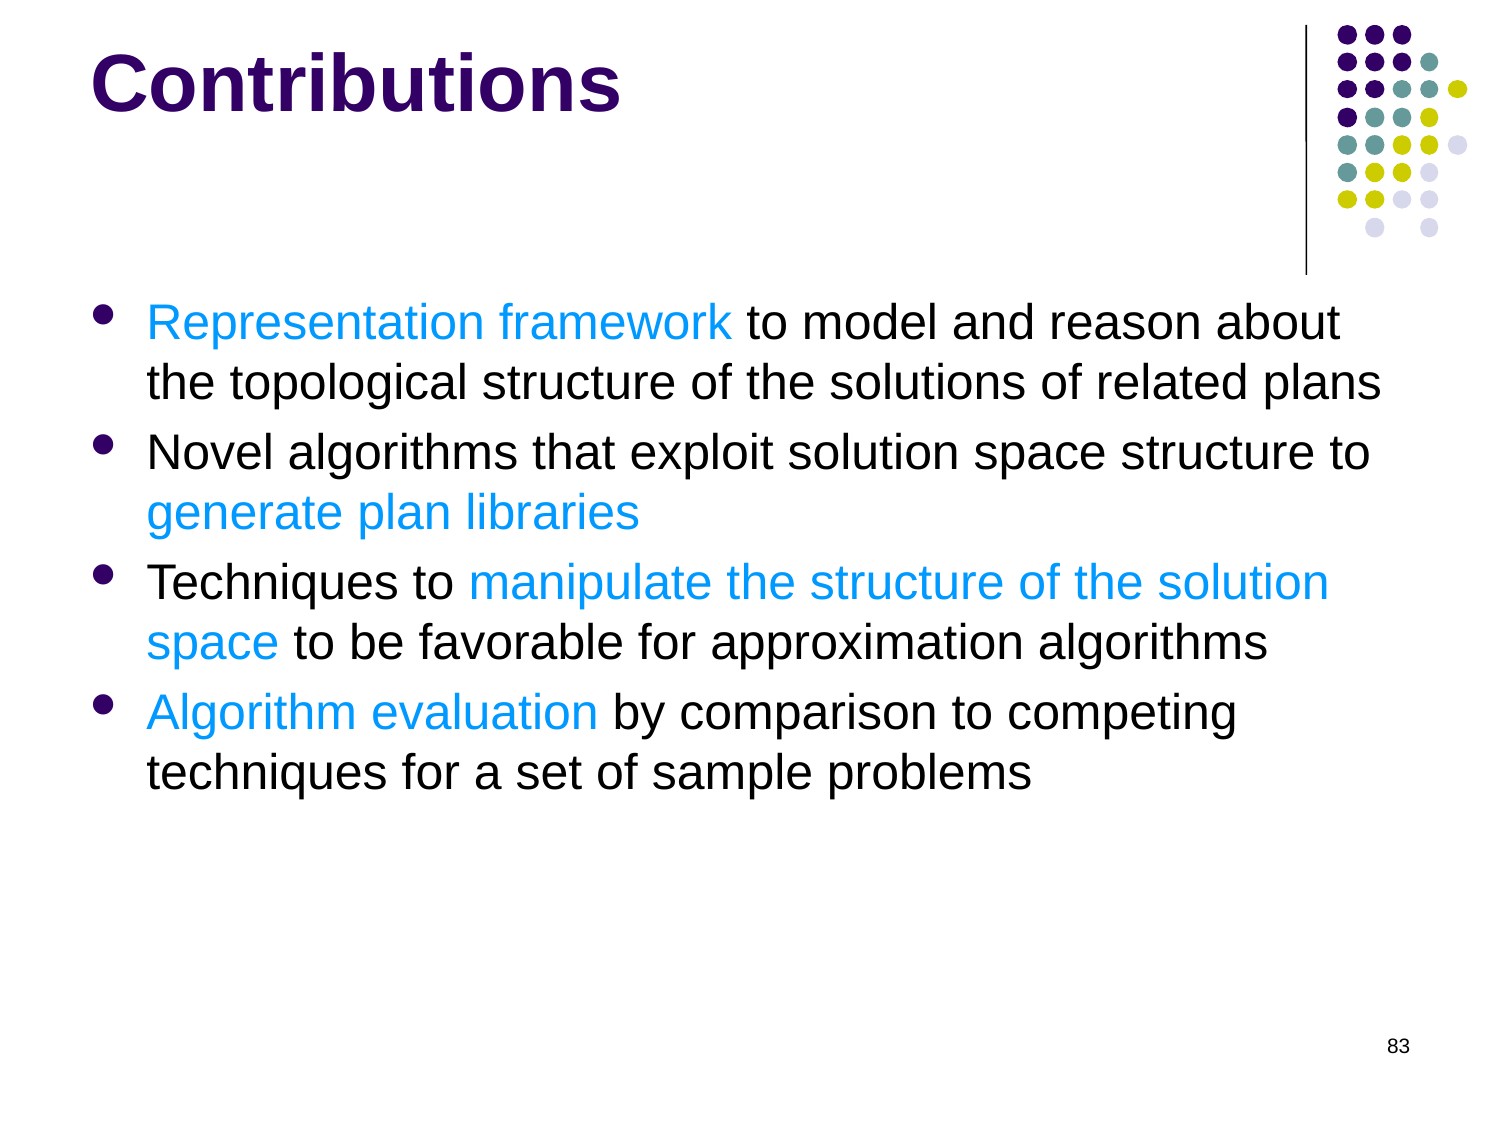

# Contributions
Representation framework to model and reason about the topological structure of the solutions of related plans
Novel algorithms that exploit solution space structure to generate plan libraries
Techniques to manipulate the structure of the solution space to be favorable for approximation algorithms
Algorithm evaluation by comparison to competing techniques for a set of sample problems
83